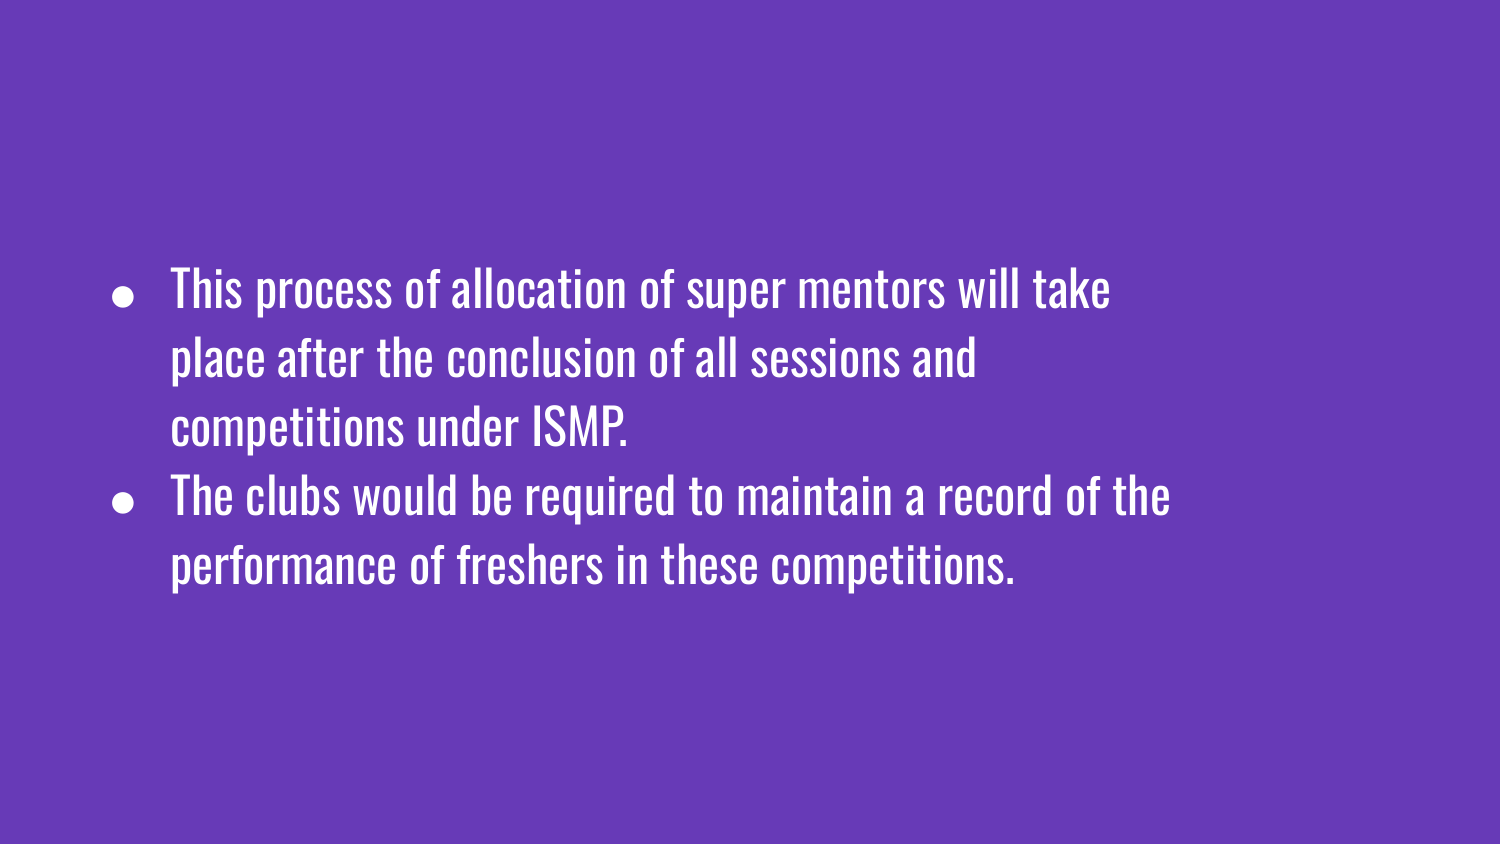

# This process of allocation of super mentors will take place after the conclusion of all sessions and competitions under ISMP.
The clubs would be required to maintain a record of the performance of freshers in these competitions.